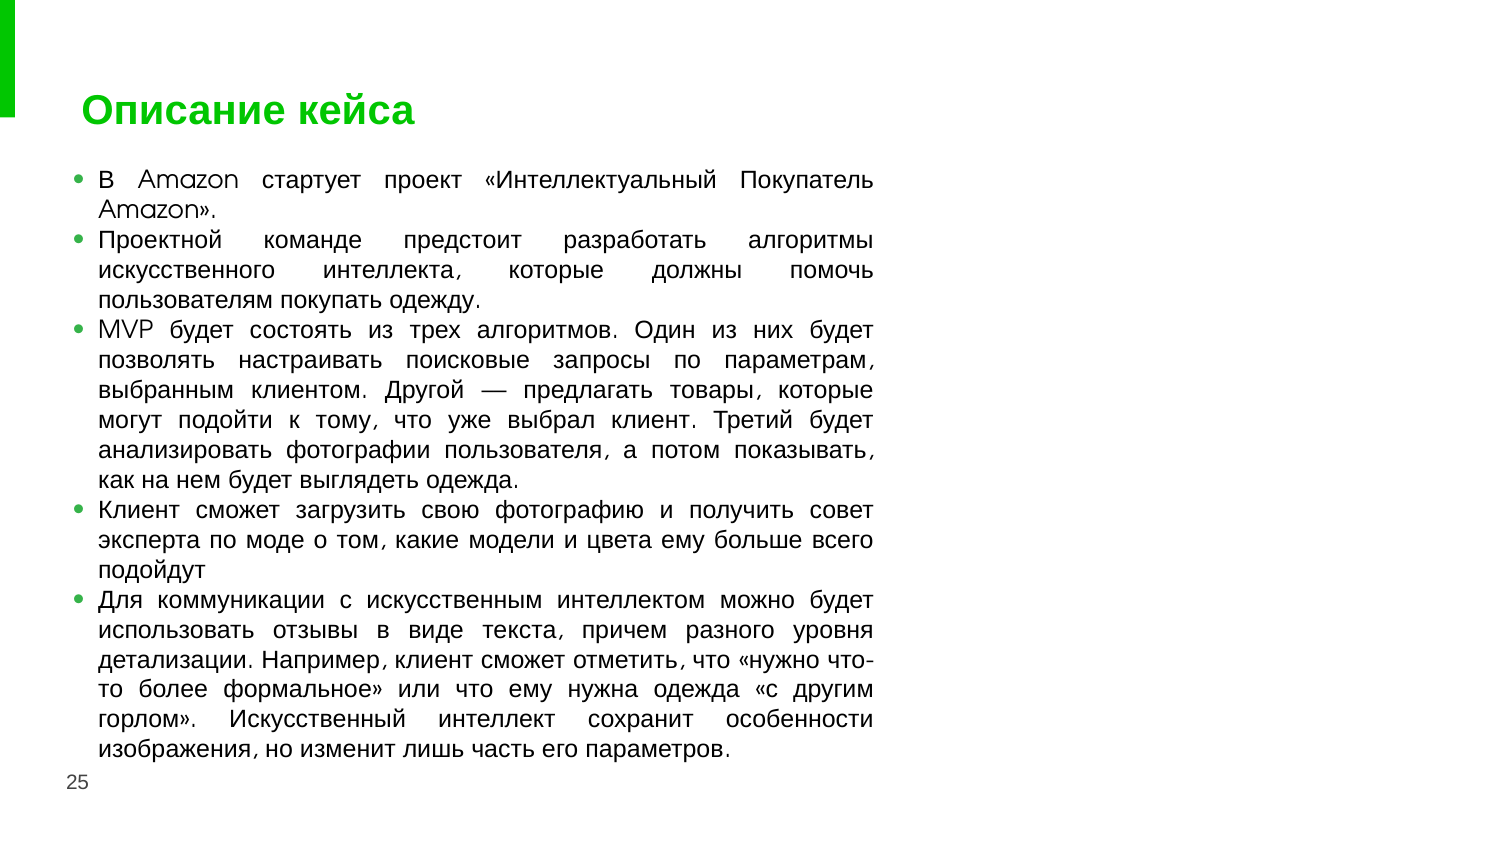

Описание кейса
В Amazon стартует проект «Интеллектуальный Покупатель Amazon».
Проектной команде предстоит разработать алгоритмы искусственного интеллекта, которые должны помочь пользователям покупать одежду.
MVP будет состоять из трех алгоритмов. Один из них будет позволять настраивать поисковые запросы по параметрам, выбранным клиентом. Другой –– предлагать товары, которые могут подойти к тому, что уже выбрал клиент. Третий будет анализировать фотографии пользователя, а потом показывать, как на нем будет выглядеть одежда.
Клиент сможет загрузить свою фотографию и получить совет эксперта по моде о том, какие модели и цвета ему больше всего подойдут
Для коммуникации с искусственным интеллектом можно будет использовать отзывы в виде текста, причем разного уровня детализации. Например, клиент сможет отметить, что «нужно что-то более формальное» или что ему нужна одежда «с другим горлом». Искусственный интеллект сохранит особенности изображения, но изменит лишь часть его параметров.

25